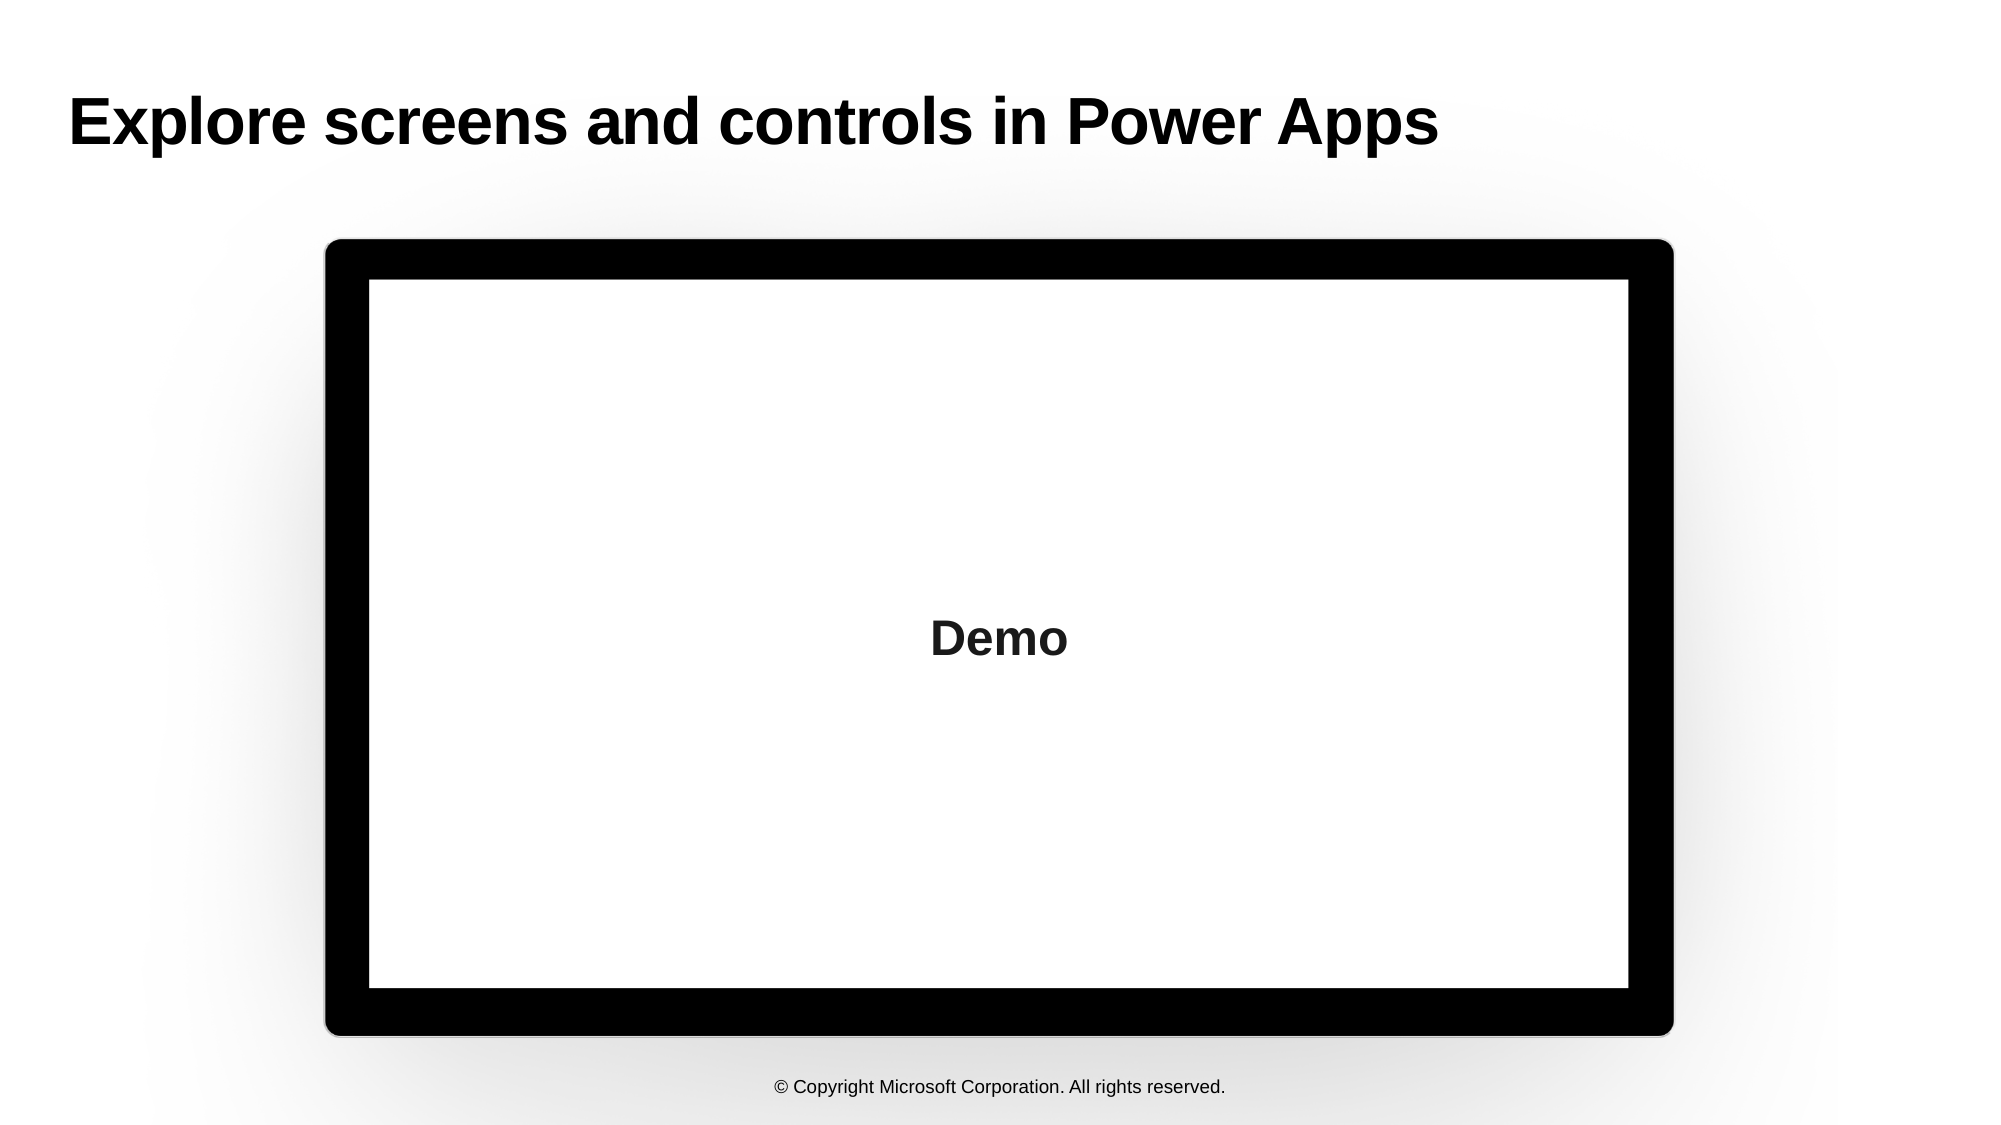

# Explore screens and controls in Power Apps
Demo